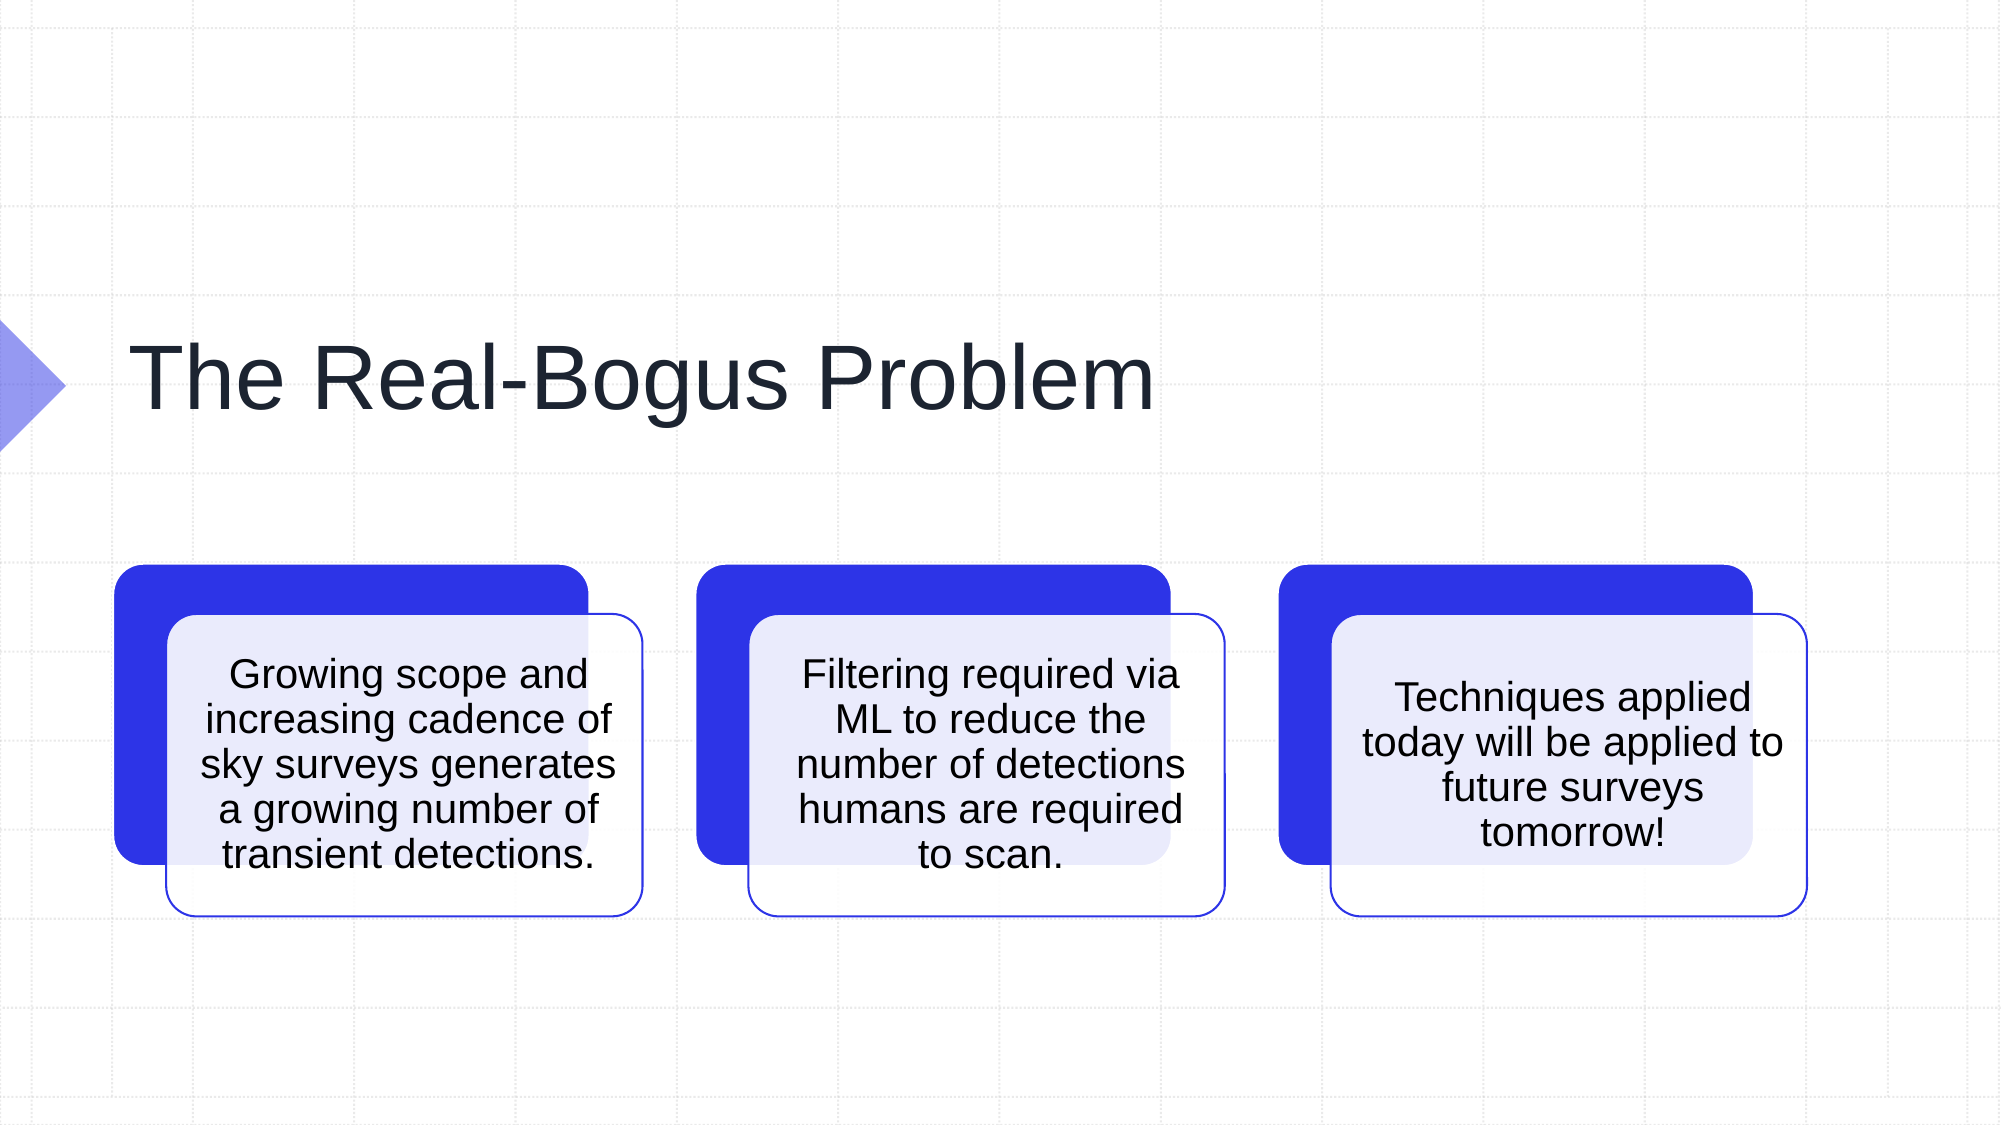

# The Real-Bogus Problem

Growing scope and increasing cadence of sky surveys generates a growing number of transient detections.
Filtering required via ML to reduce the number of detections humans are required to scan.
Techniques applied today will be applied to future surveys tomorrow!